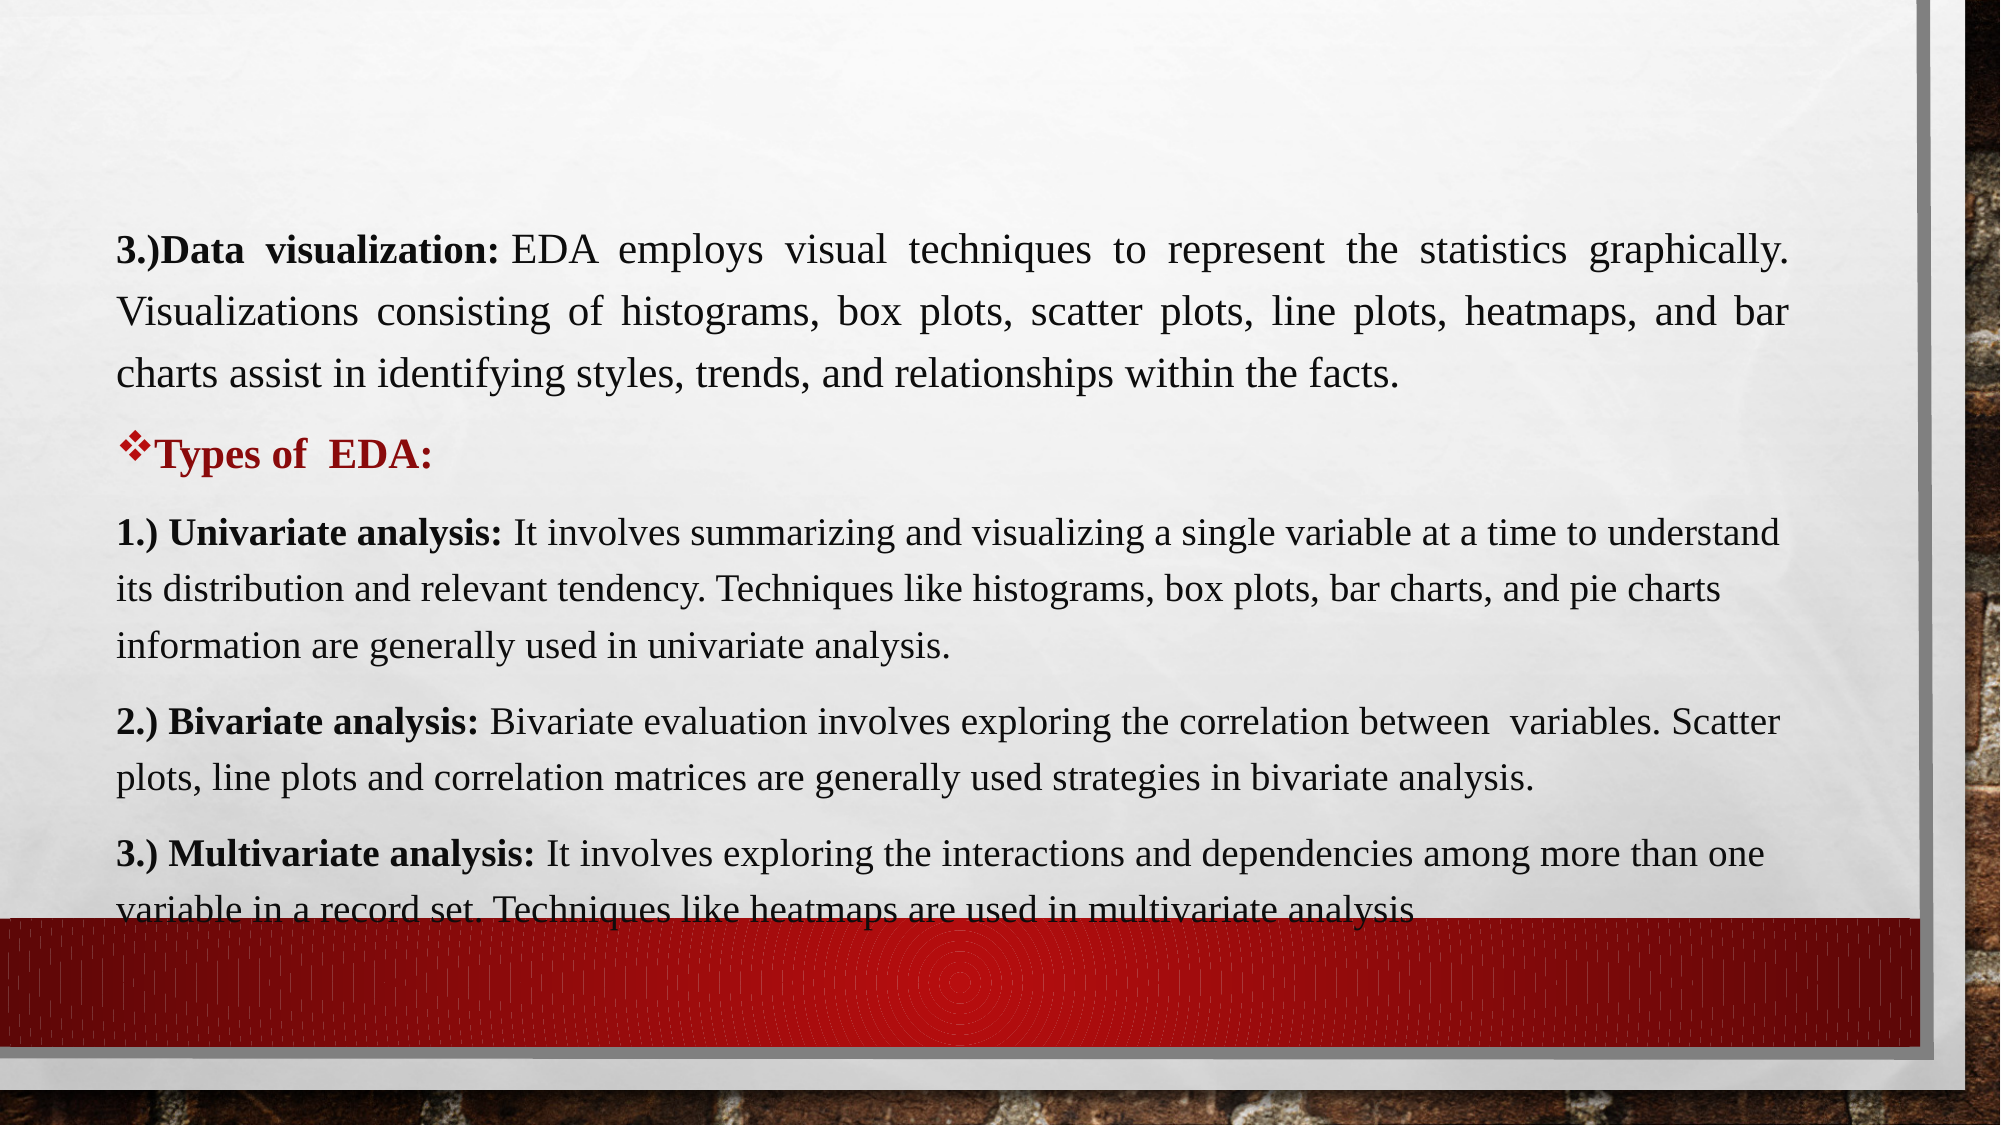

3.)Data visualization: EDA employs visual techniques to represent the statistics graphically. Visualizations consisting of histograms, box plots, scatter plots, line plots, heatmaps, and bar charts assist in identifying styles, trends, and relationships within the facts.
Types of  EDA:
1.) Univariate analysis: It involves summarizing and visualizing a single variable at a time to understand its distribution and relevant tendency. Techniques like histograms, box plots, bar charts, and pie charts information are generally used in univariate analysis.
2.) Bivariate analysis: Bivariate evaluation involves exploring the correlation between  variables. Scatter plots, line plots and correlation matrices are generally used strategies in bivariate analysis.
3.) Multivariate analysis: It involves exploring the interactions and dependencies among more than one variable in a record set. Techniques like heatmaps are used in multivariate analysis